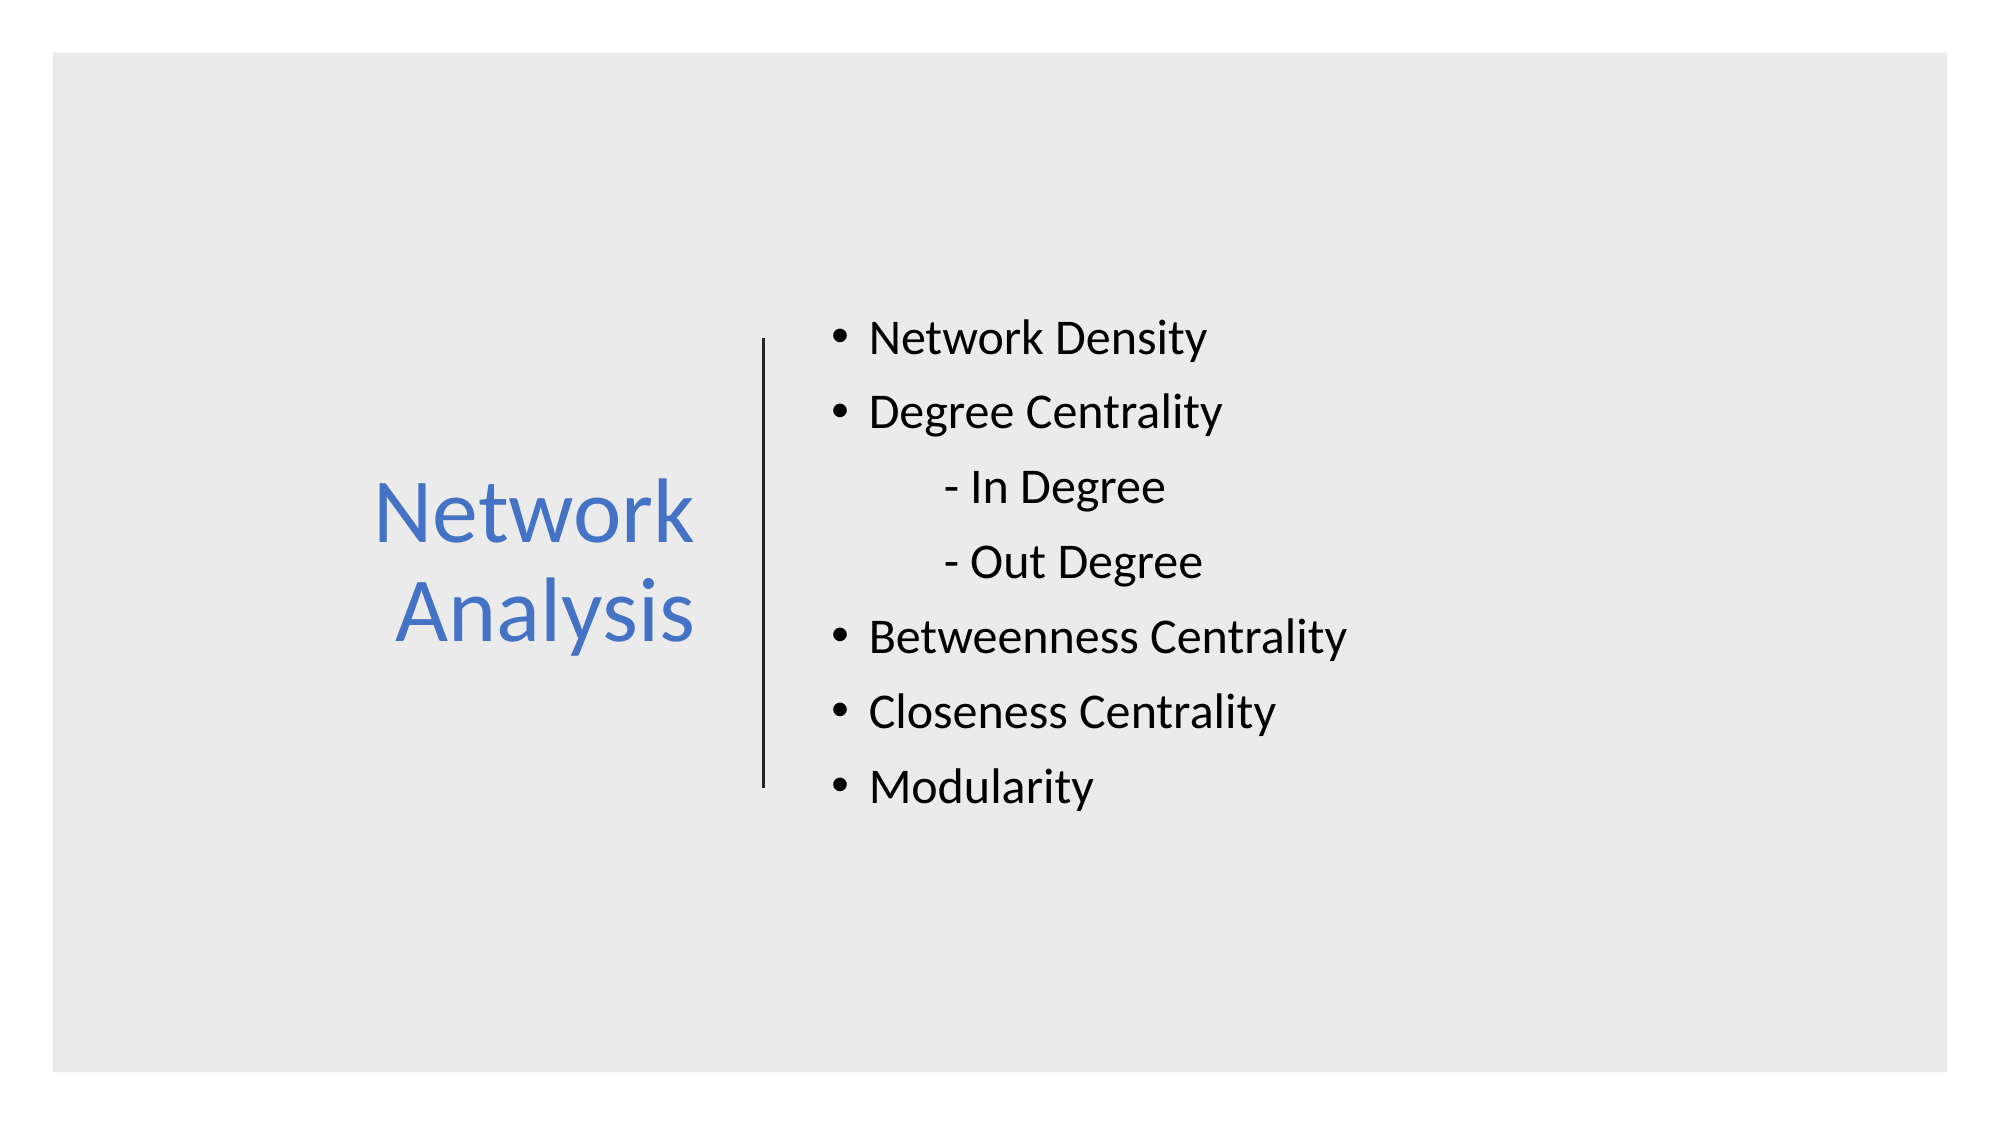

# Network Analysis
Network Density
Degree Centrality
          - In Degree
          - Out Degree
Betweenness Centrality
Closeness Centrality
Modularity